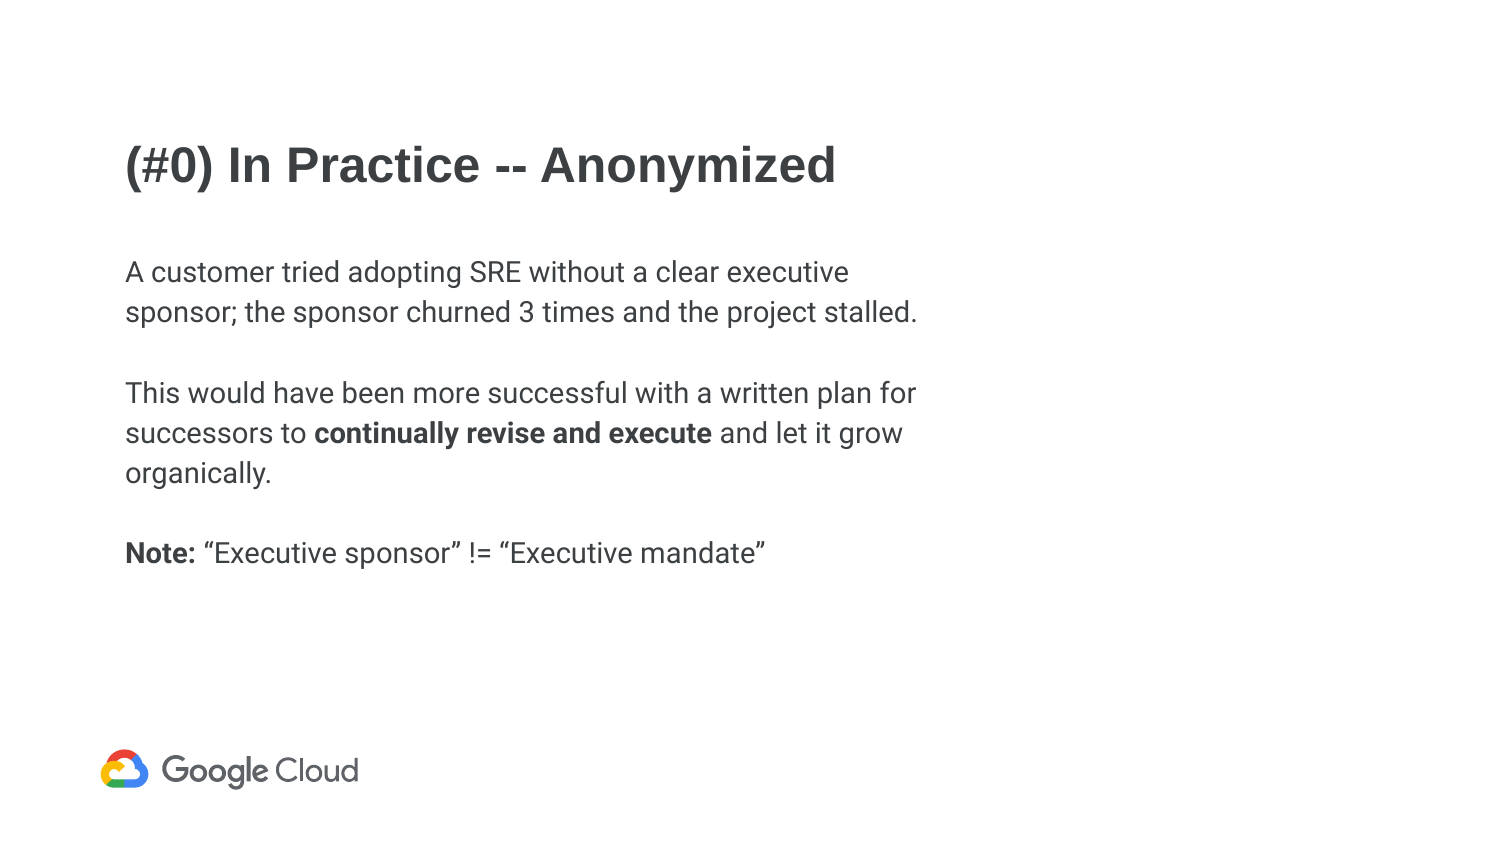

# (#0) In Practice -- Anonymized
A customer tried adopting SRE without a clear executive sponsor; the sponsor churned 3 times and the project stalled.

This would have been more successful with a written plan for successors to continually revise and execute and let it grow organically.

Note: “Executive sponsor” != “Executive mandate”